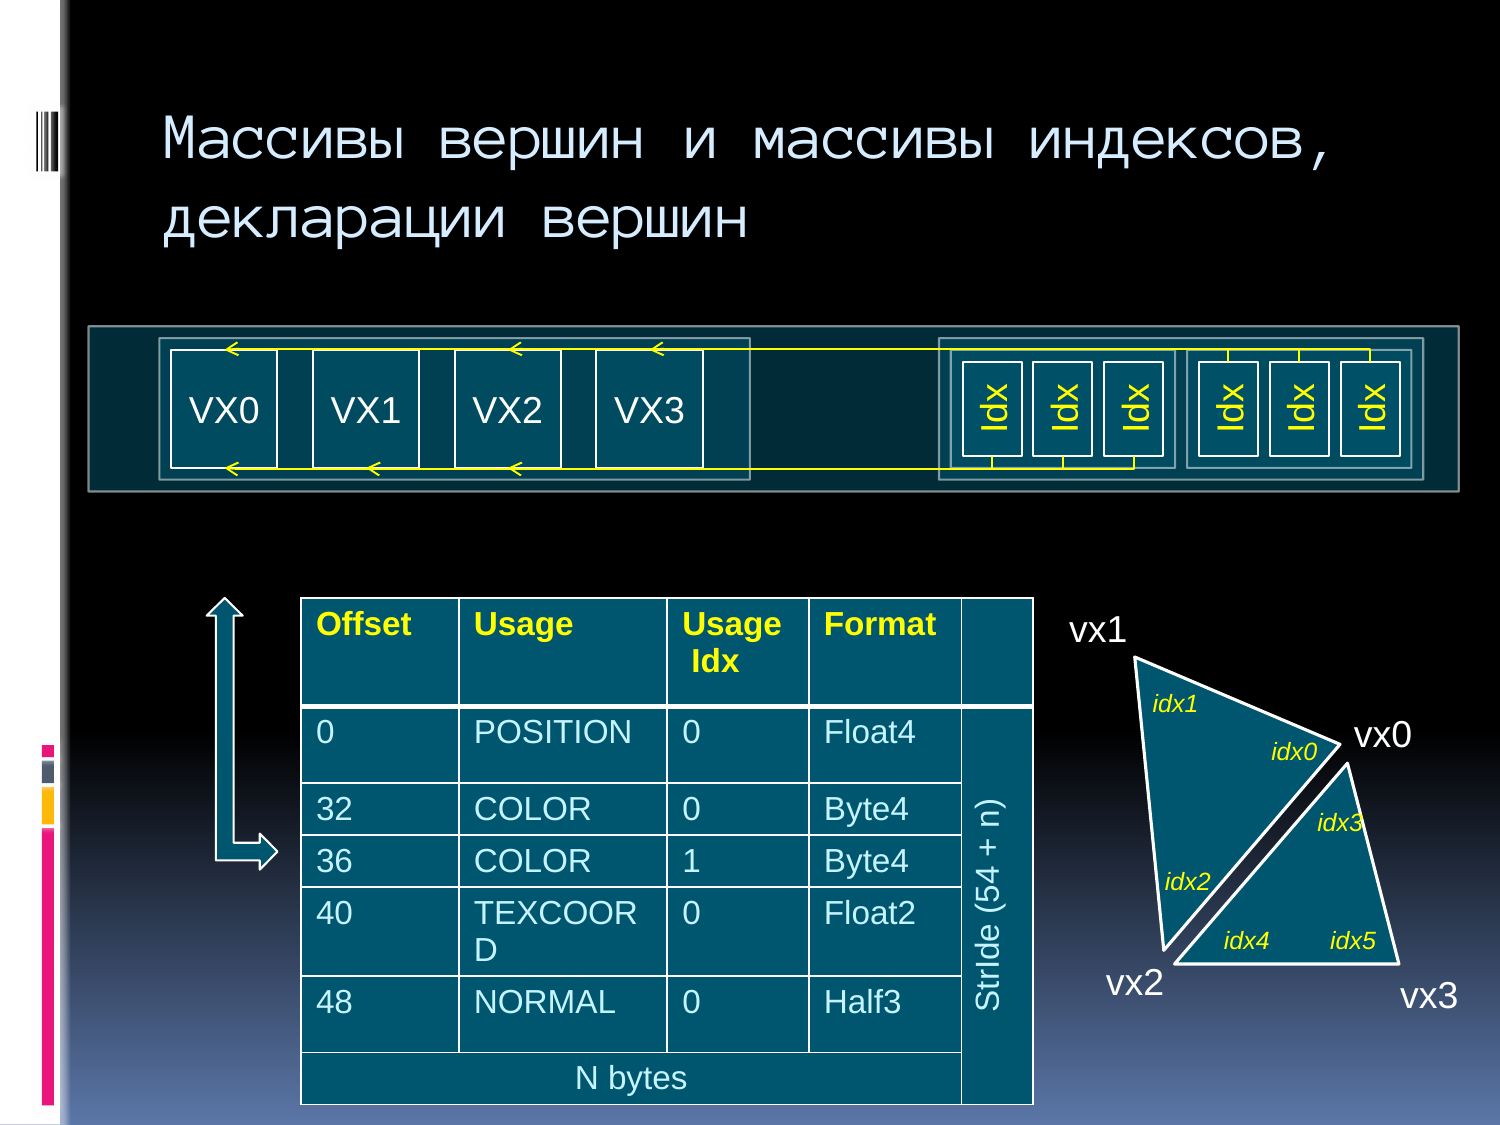

# Массивы вершин и массивы индексов, декларации вершин

VX0
VX1
VX2
VX3

Idx
Idx
Idx
Idx
Idx
Idx
| Offset | Usage | Usage Idx | Format |  |
| --- | --- | --- | --- | --- |
| 0 | POSITION | 0 | Float4 | StrIde (54 + n) |
| 32 | COLOR | 0 | Byte4 |  |
| 36 | COLOR | 1 | Byte4 |  |
| 40 | TEXCOORD | 0 | Float2 |  |
| 48 | NORMAL | 0 | Half3 |  |
| N bytes |  |  |  |  |
vx1
idx1

vx0
idx0

idx3
idx2
idx4
idx5
vx2
vx3